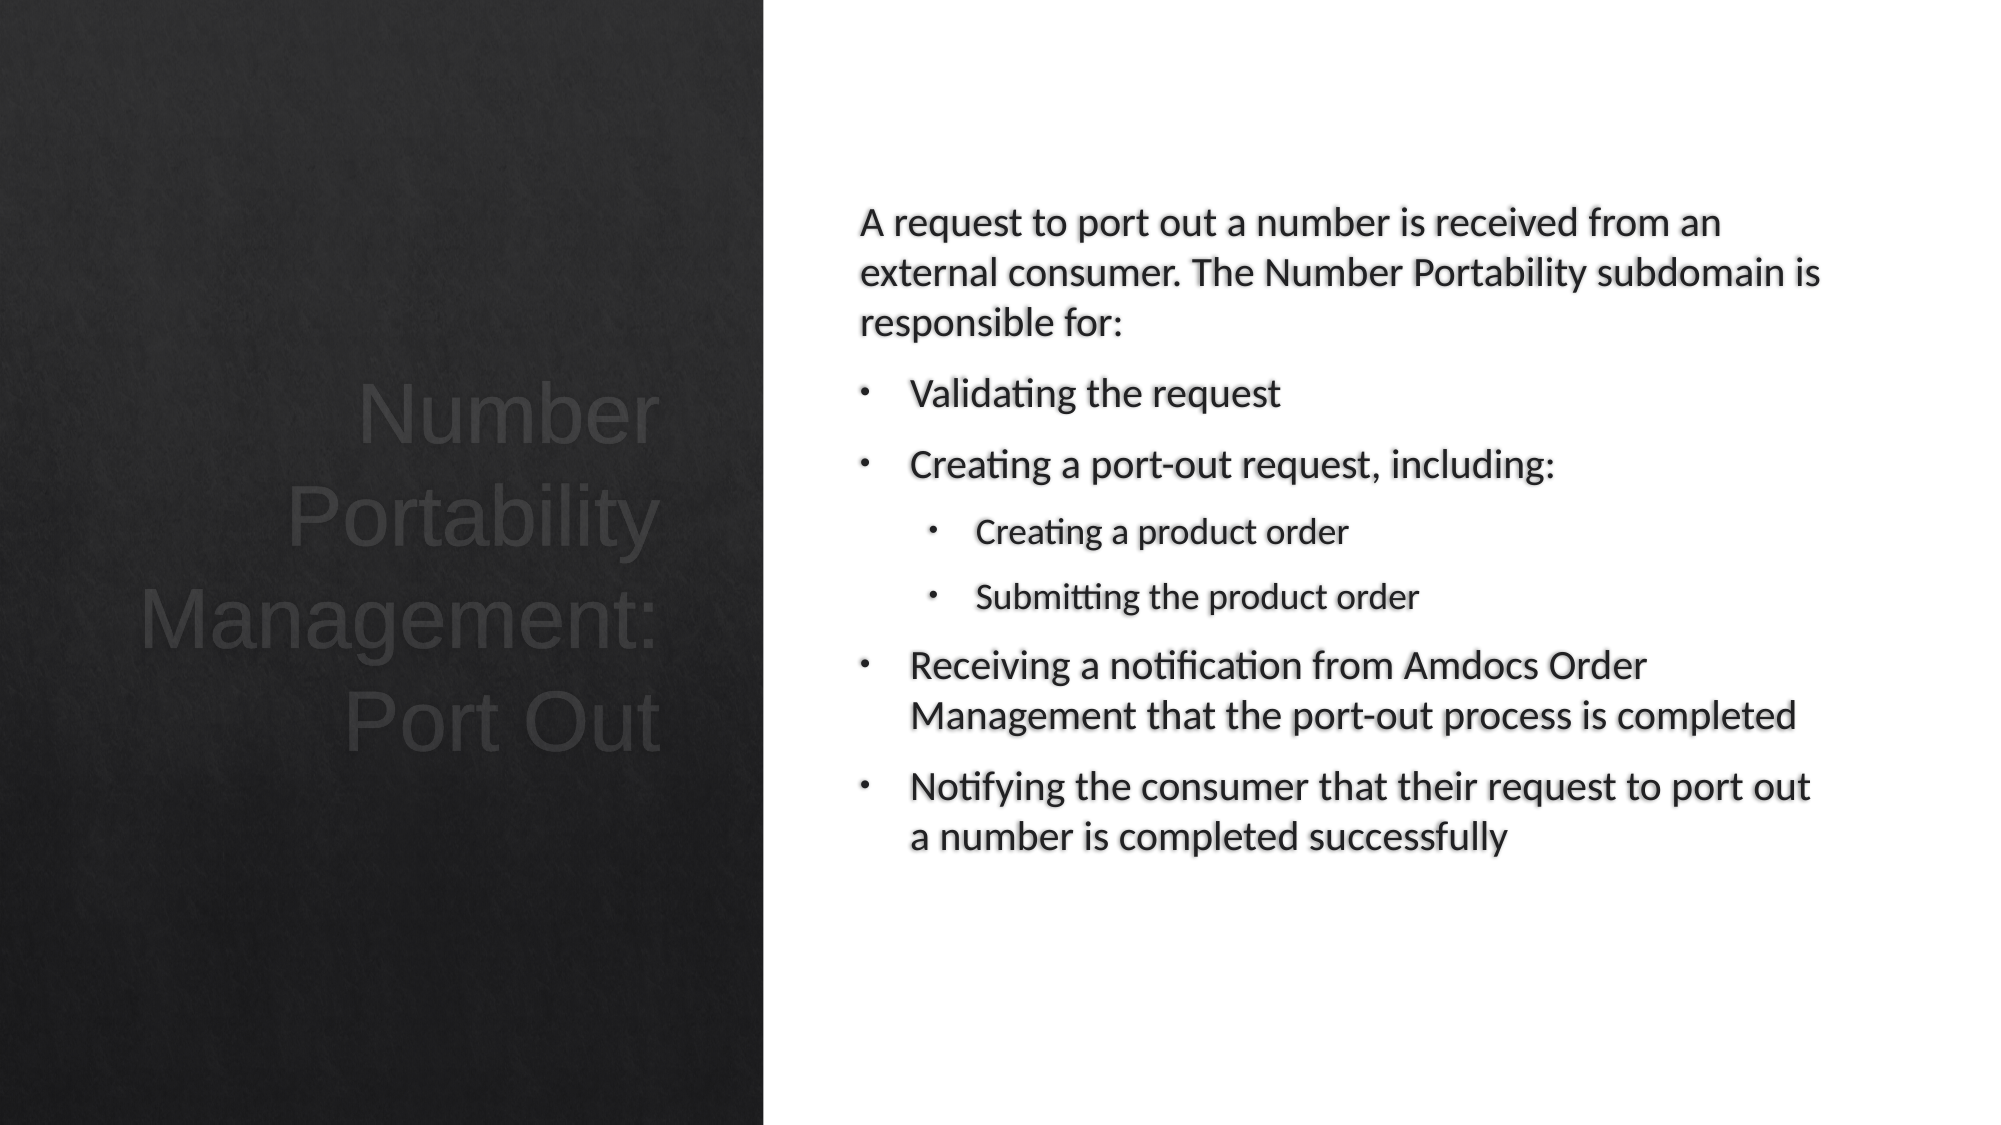

A request to port out a number is received from an external consumer. The Number Portability subdomain is responsible for:
Validating the request
Creating a port-out request, including:
Creating a product order
Submitting the product order
Receiving a notification from Amdocs Order Management that the port-out process is completed
Notifying the consumer that their request to port out a number is completed successfully

# Number Portability Management: Port Out